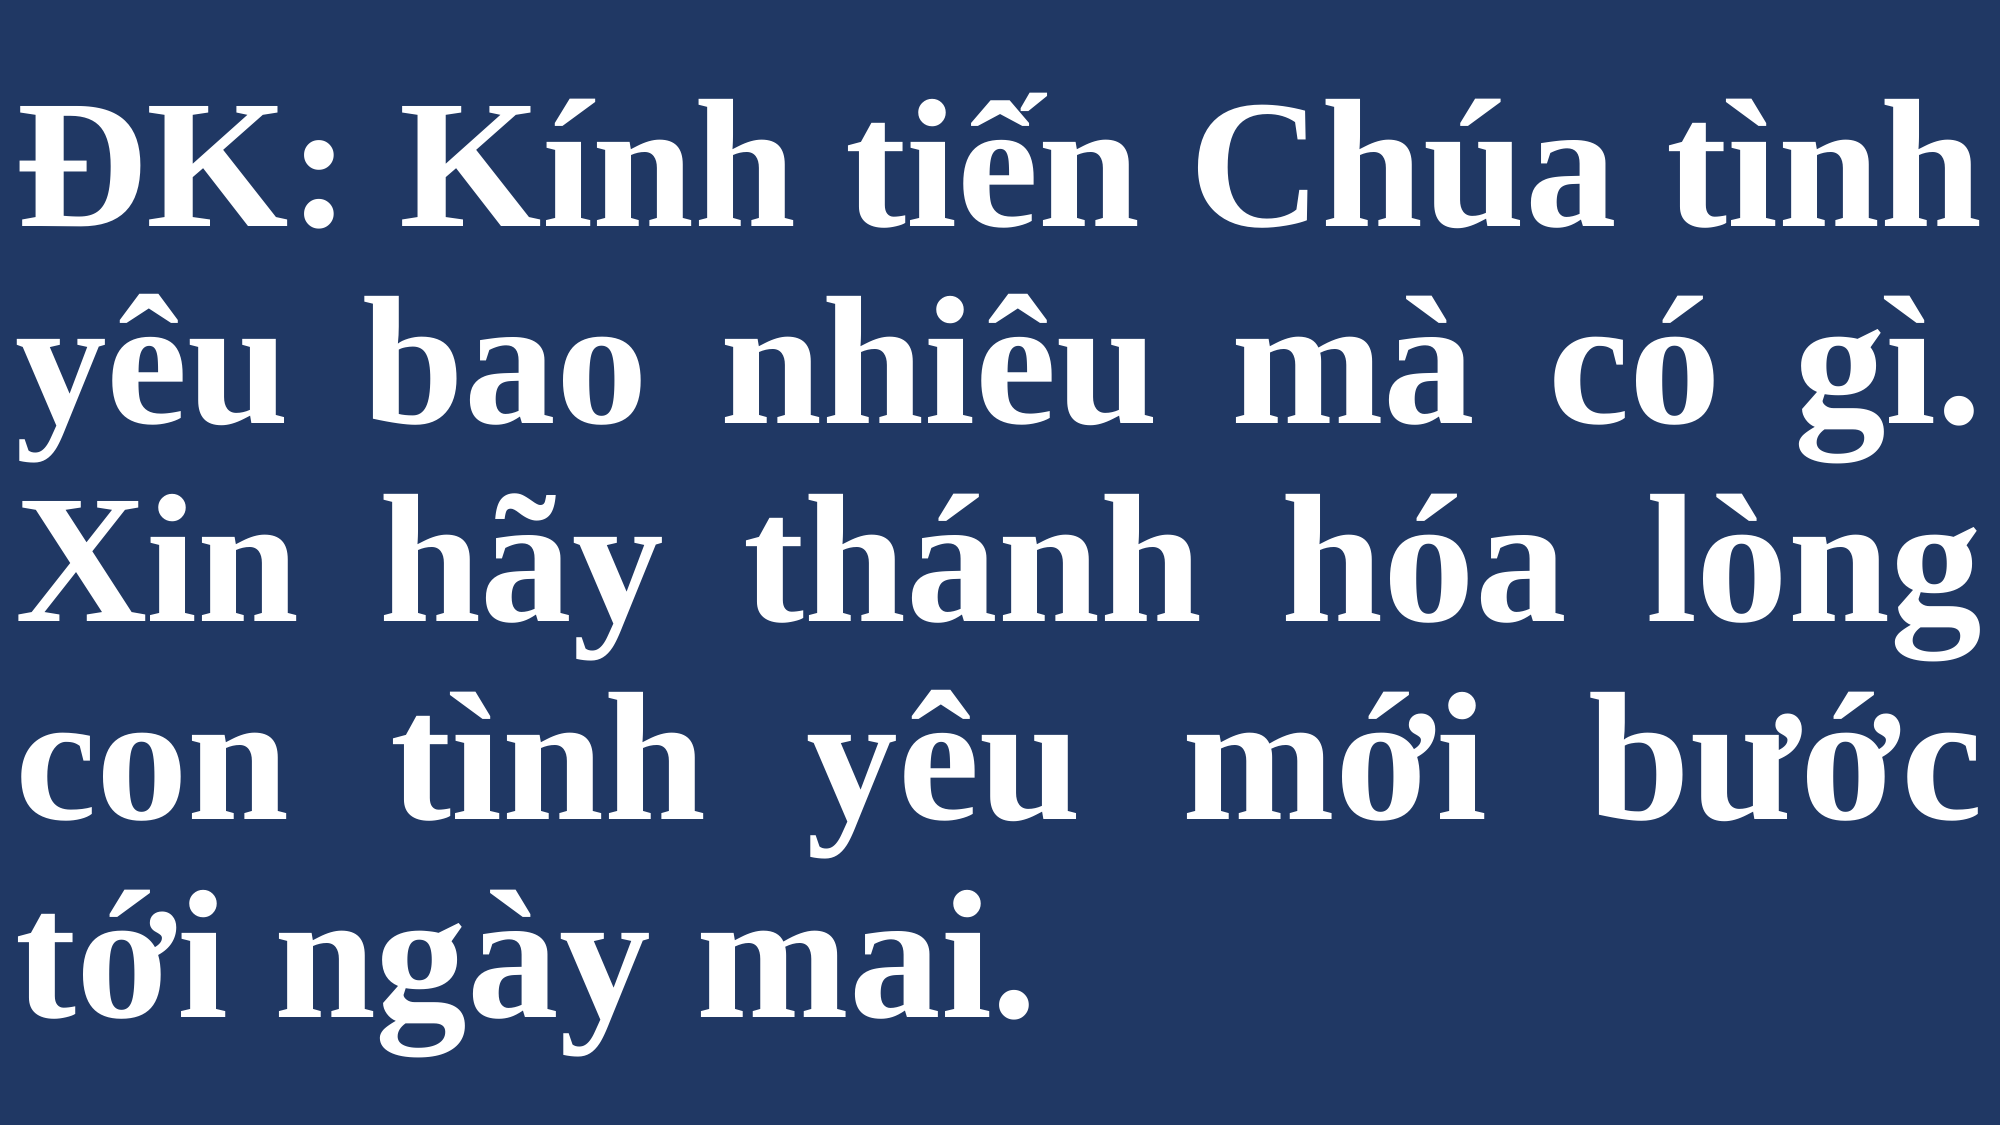

# ĐK: Kính tiến Chúa tình yêu bao nhiêu mà có gì. Xin hãy thánh hóa lòng con tình yêu mới bước tới ngày mai.